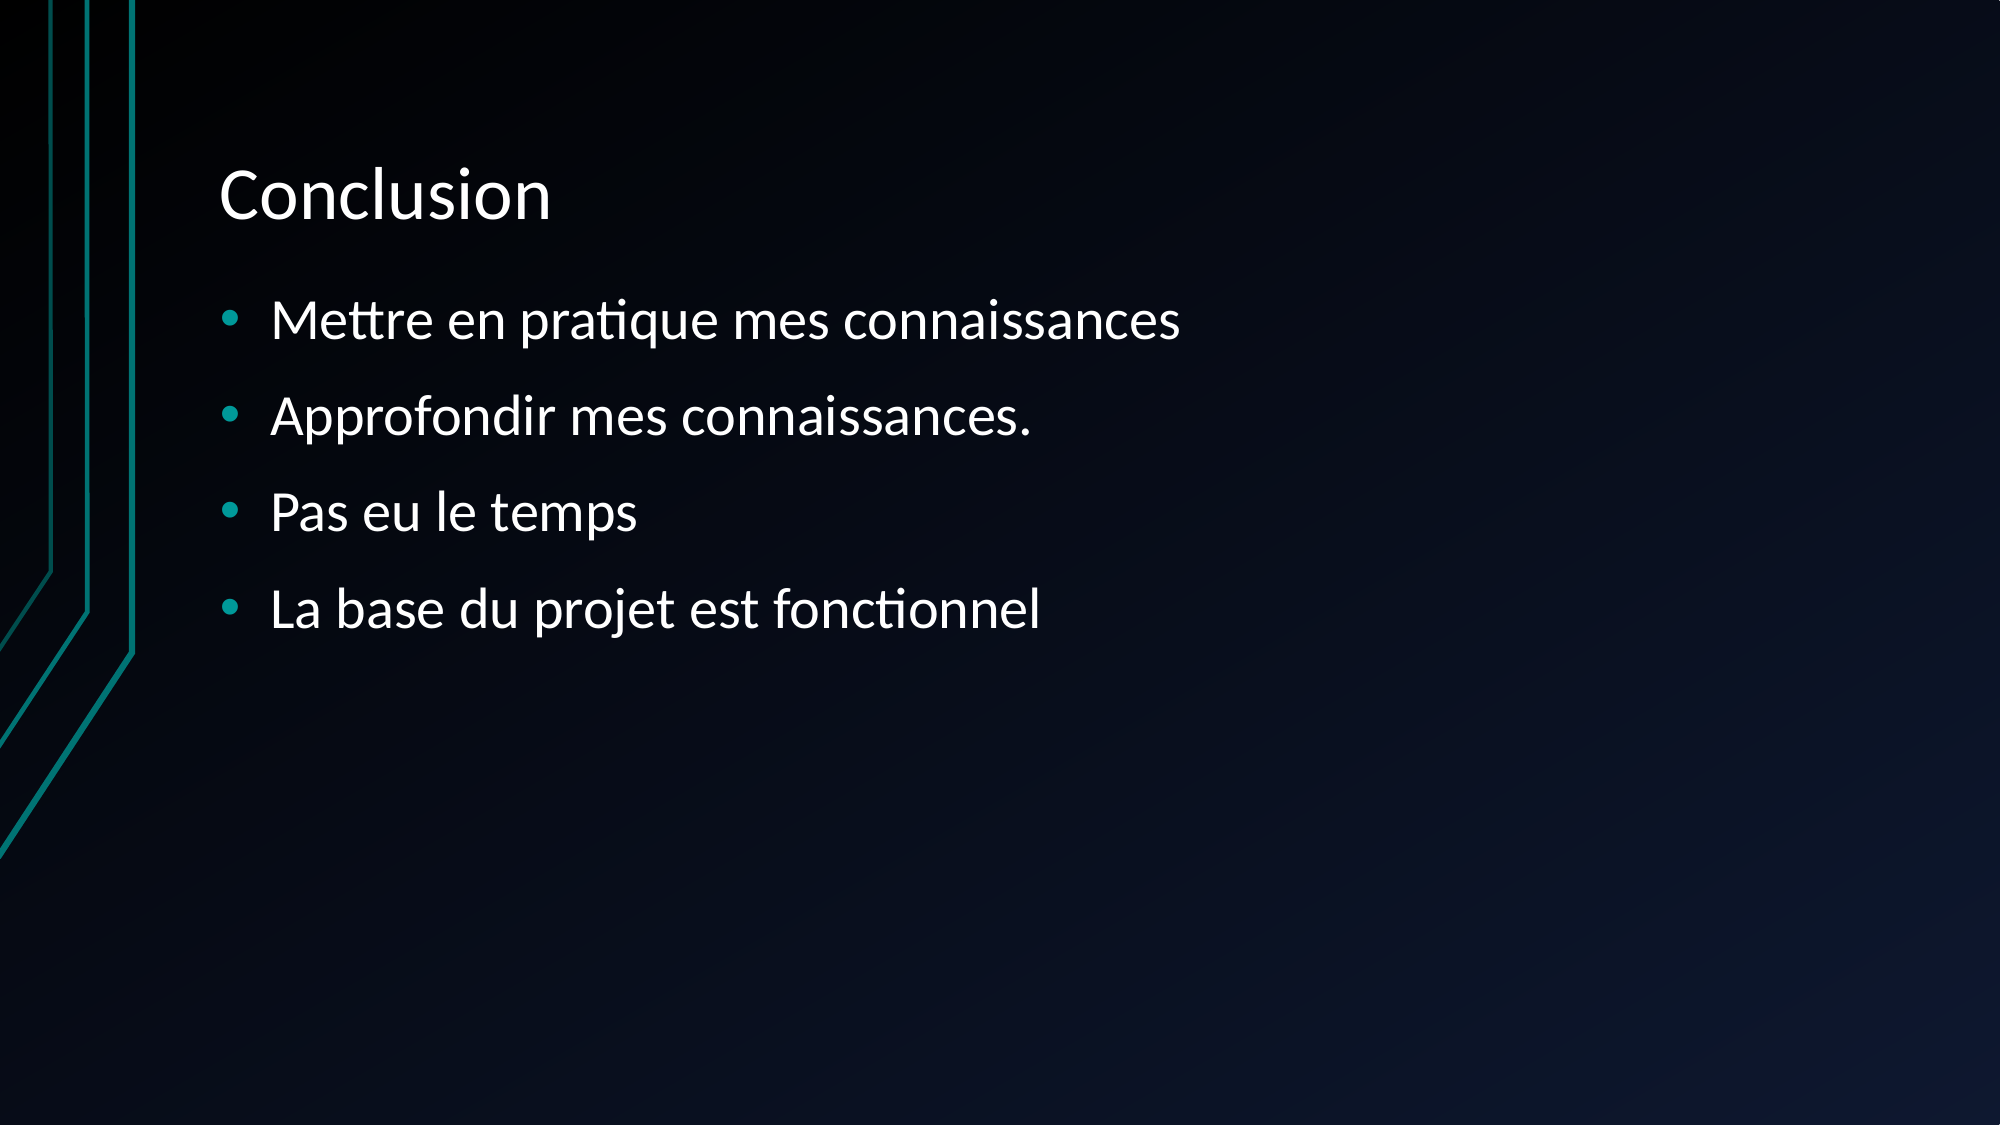

# Conclusion
Mettre en pratique mes connaissances
Approfondir mes connaissances.
Pas eu le temps
La base du projet est fonctionnel